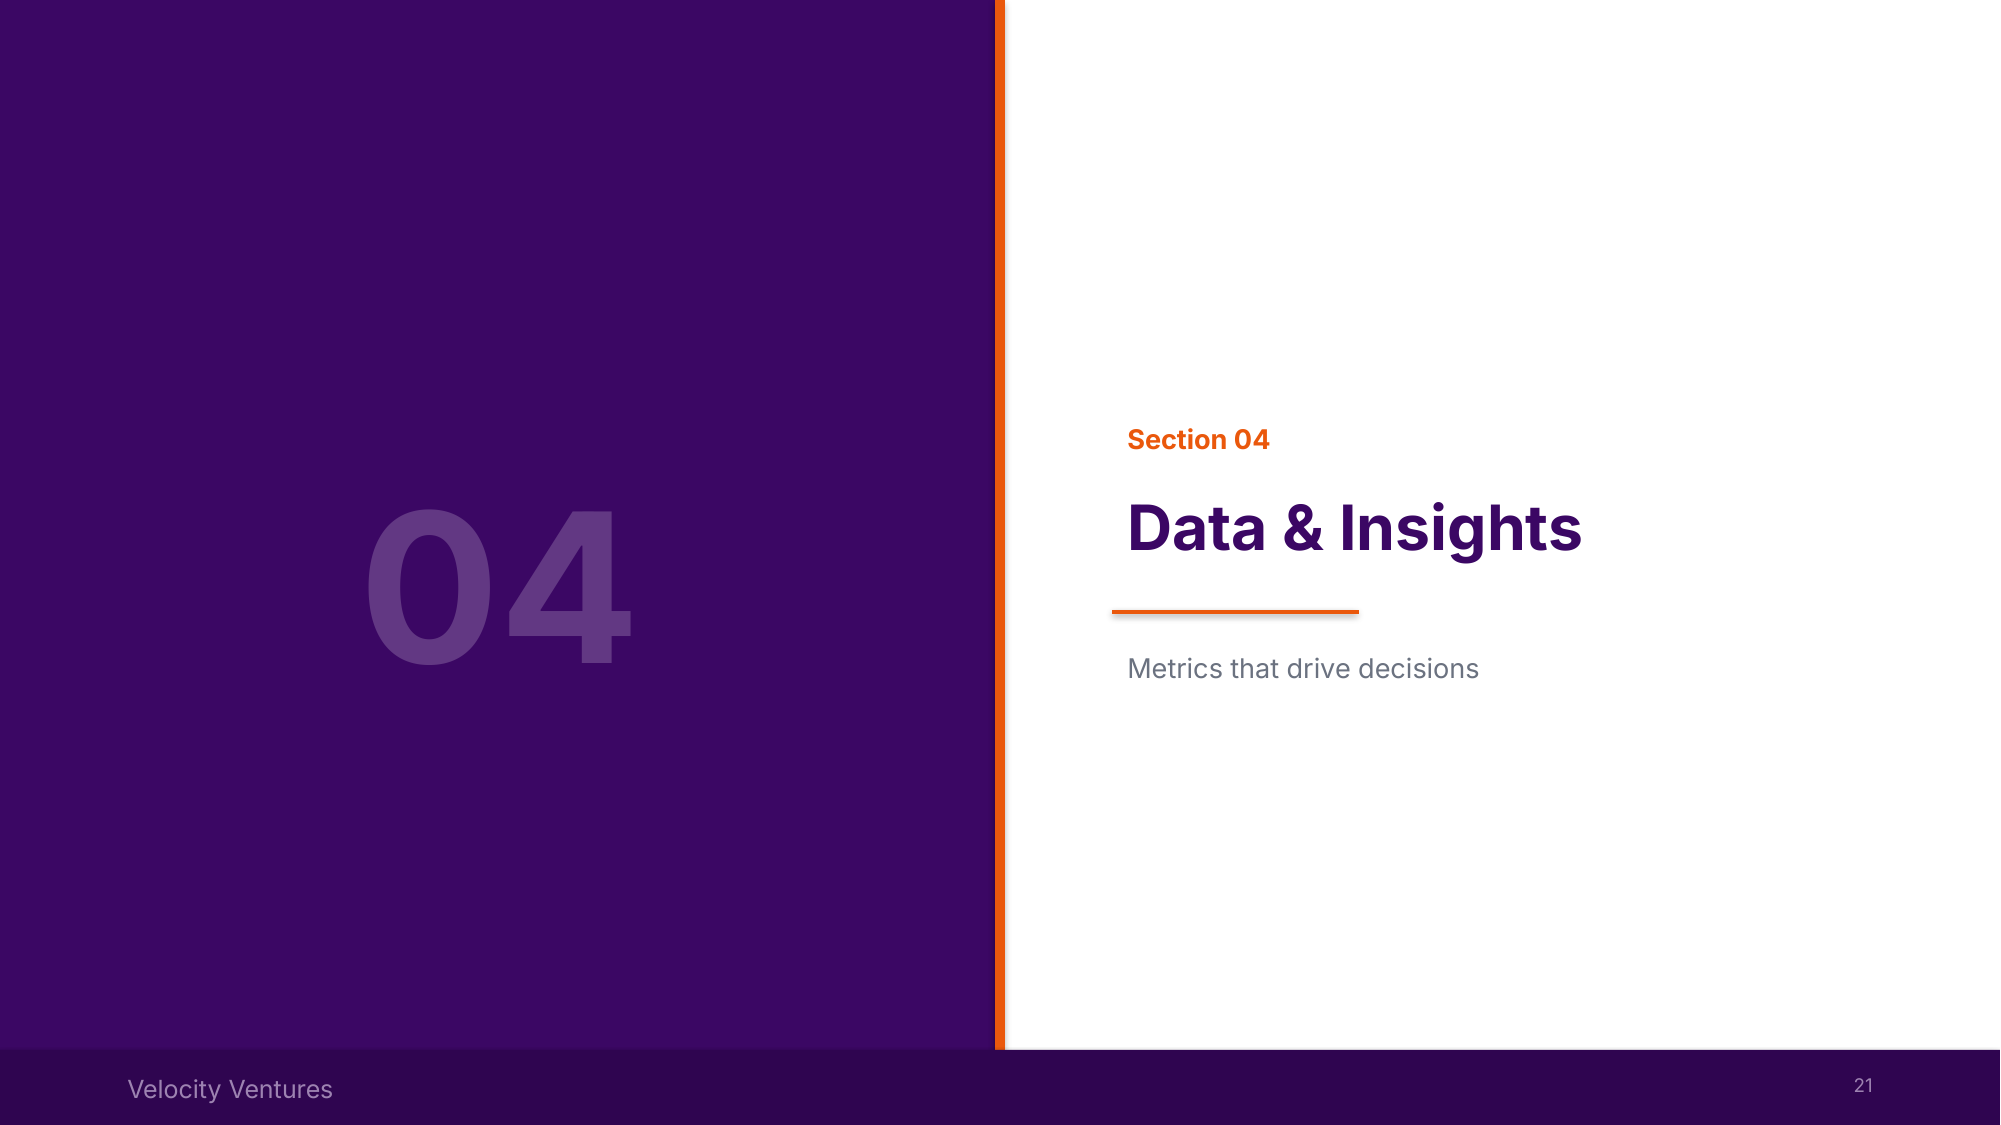

Section 04
04
Data & Insights
Metrics that drive decisions

Velocity Ventures
21